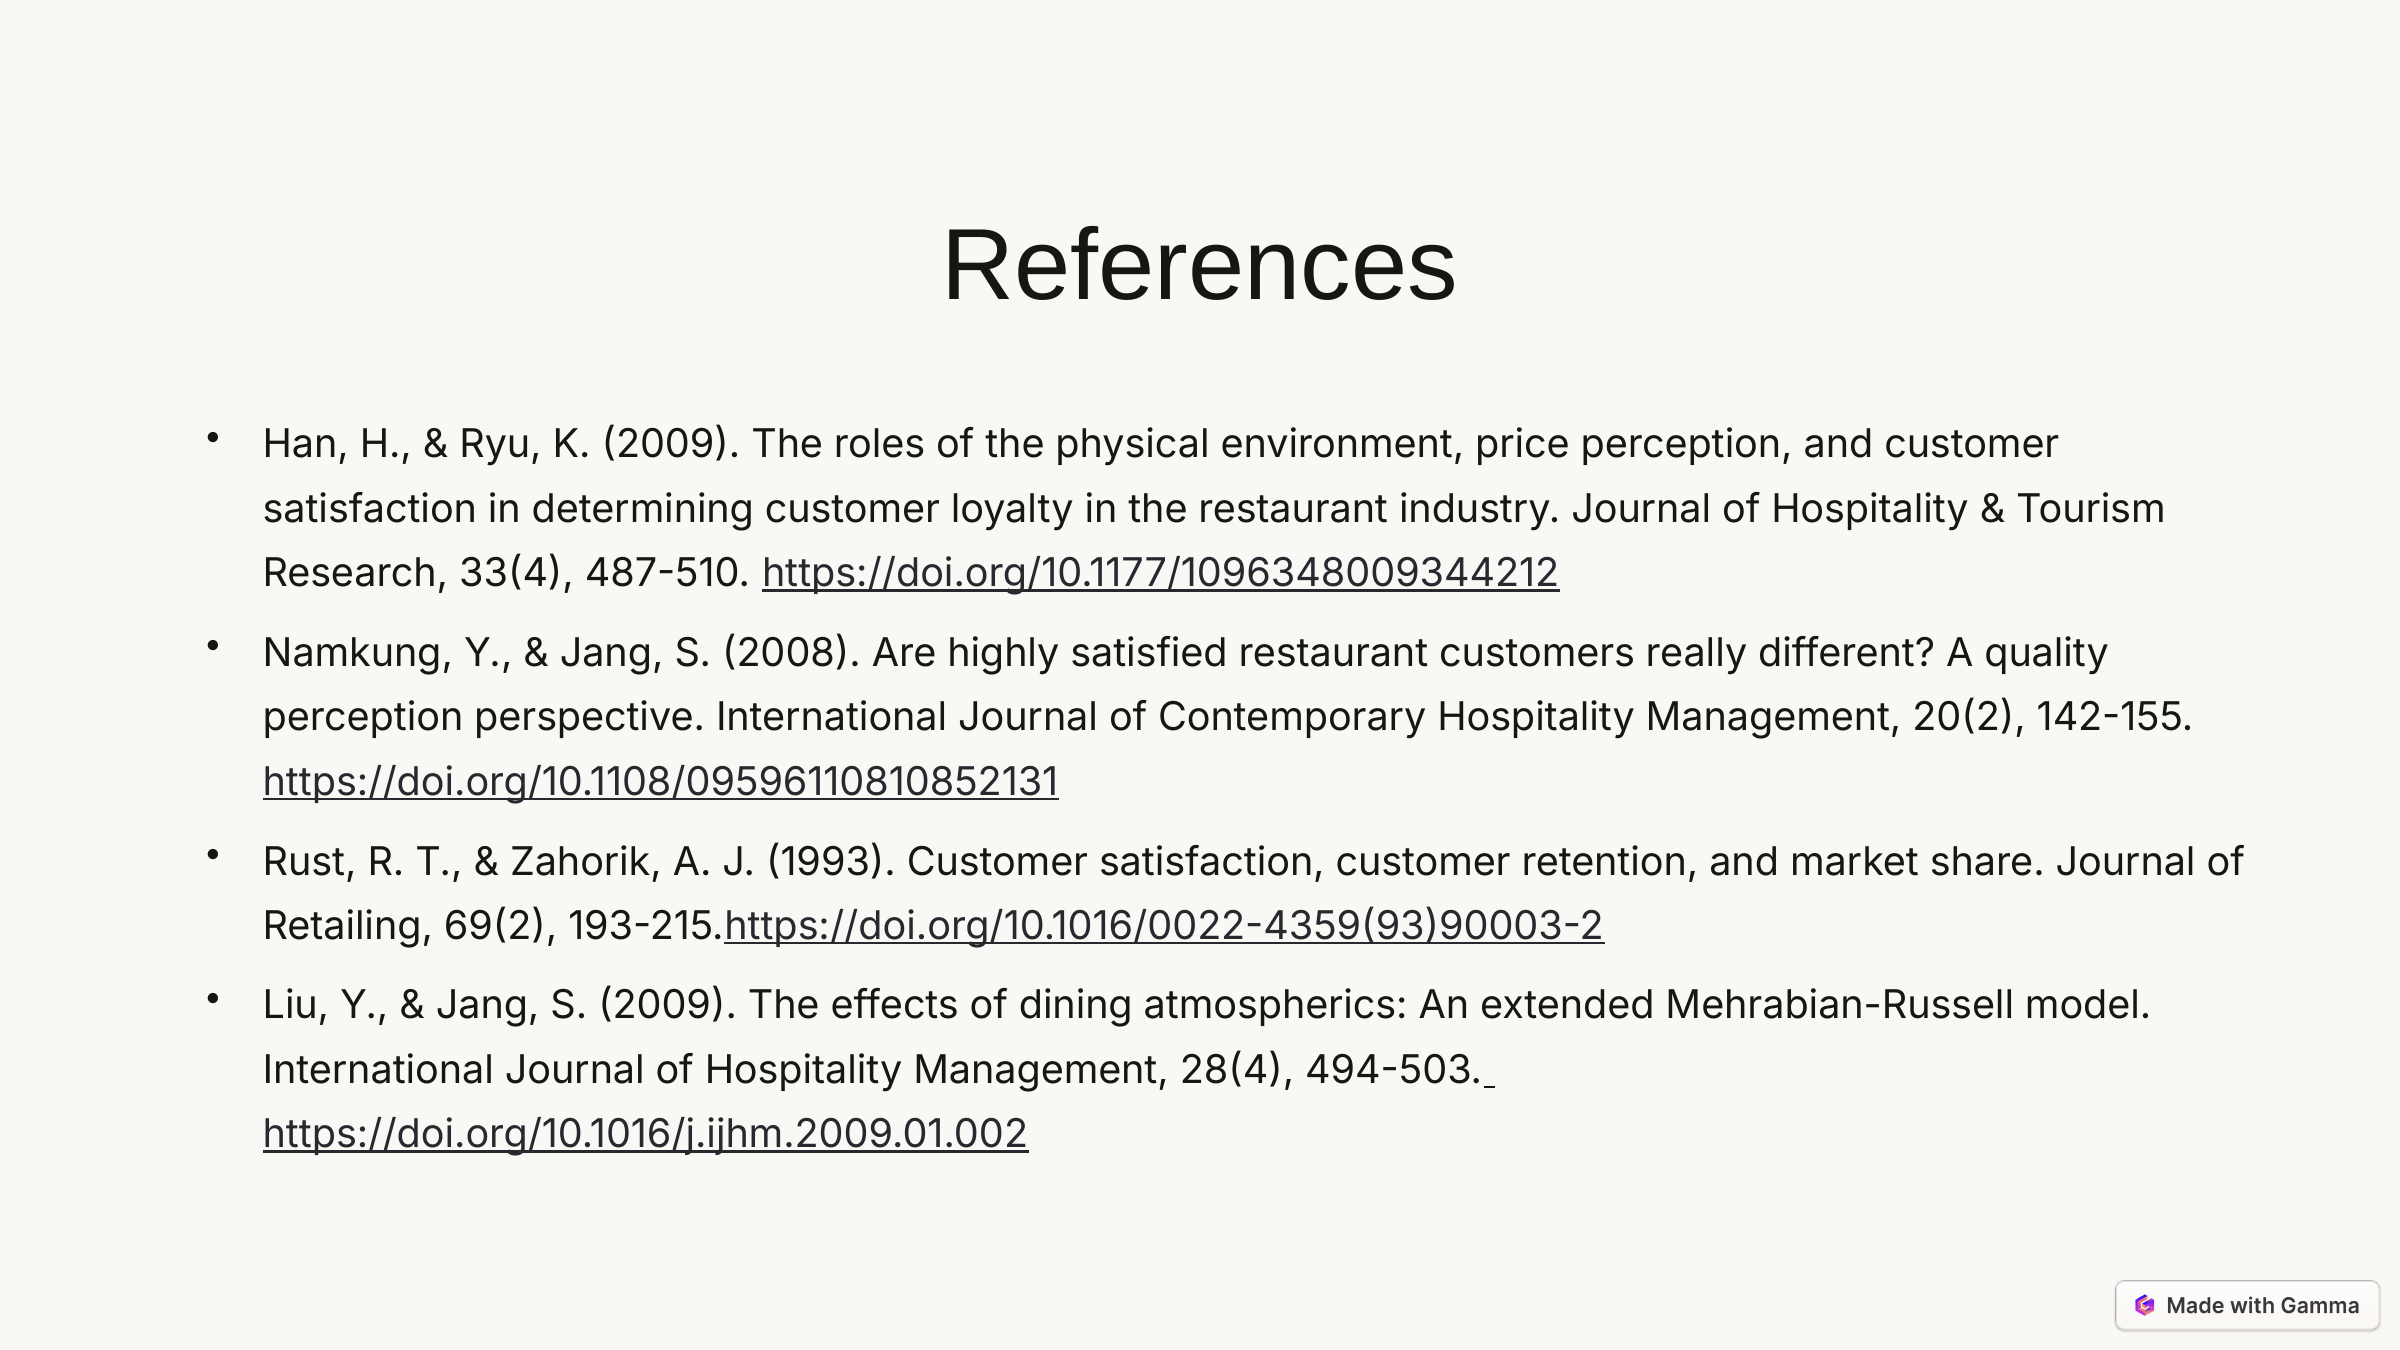

References
Han, H., & Ryu, K. (2009). The roles of the physical environment, price perception, and customer satisfaction in determining customer loyalty in the restaurant industry. Journal of Hospitality & Tourism Research, 33(4), 487-510. https://doi.org/10.1177/1096348009344212
Namkung, Y., & Jang, S. (2008). Are highly satisfied restaurant customers really different? A quality perception perspective. International Journal of Contemporary Hospitality Management, 20(2), 142-155.https://doi.org/10.1108/09596110810852131
Rust, R. T., & Zahorik, A. J. (1993). Customer satisfaction, customer retention, and market share. Journal of Retailing, 69(2), 193-215.https://doi.org/10.1016/0022-4359(93)90003-2
Liu, Y., & Jang, S. (2009). The effects of dining atmospherics: An extended Mehrabian-Russell model. International Journal of Hospitality Management, 28(4), 494-503. https://doi.org/10.1016/j.ijhm.2009.01.002